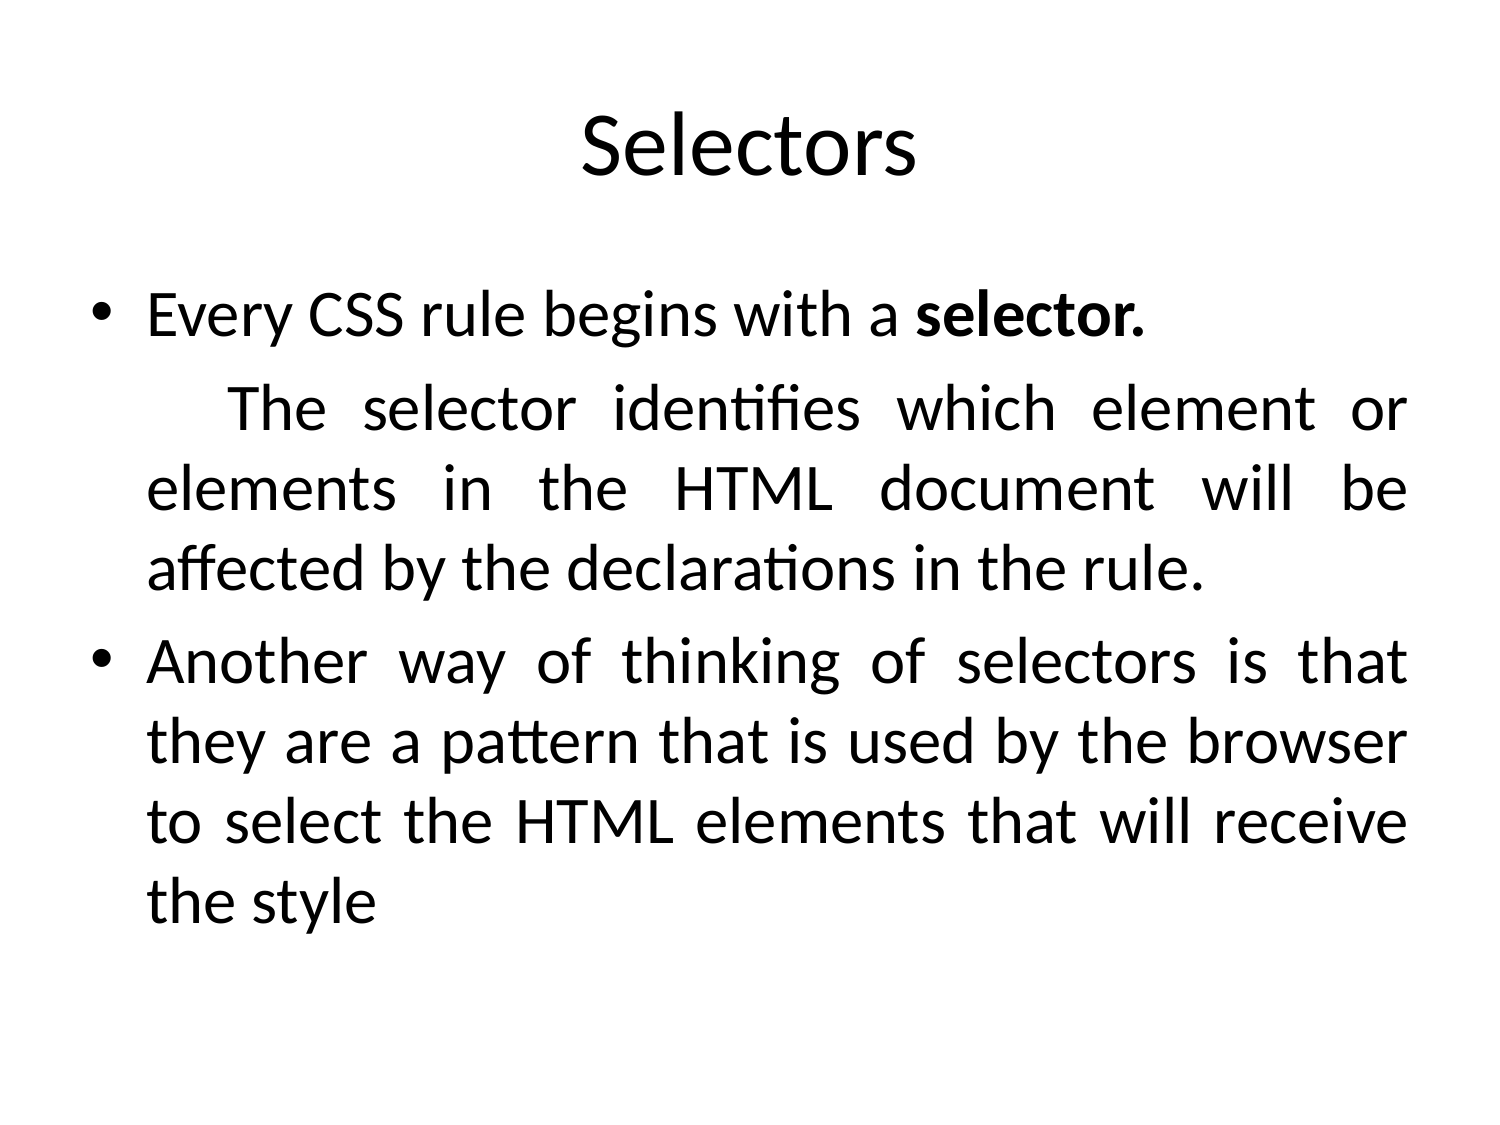

# Selectors
Every CSS rule begins with a selector.
    The selector identifies which element or elements in the HTML document will be affected by the declarations in the rule.
Another way of thinking of selectors is that they are a pattern that is used by the browser to select the HTML elements that will receive the style